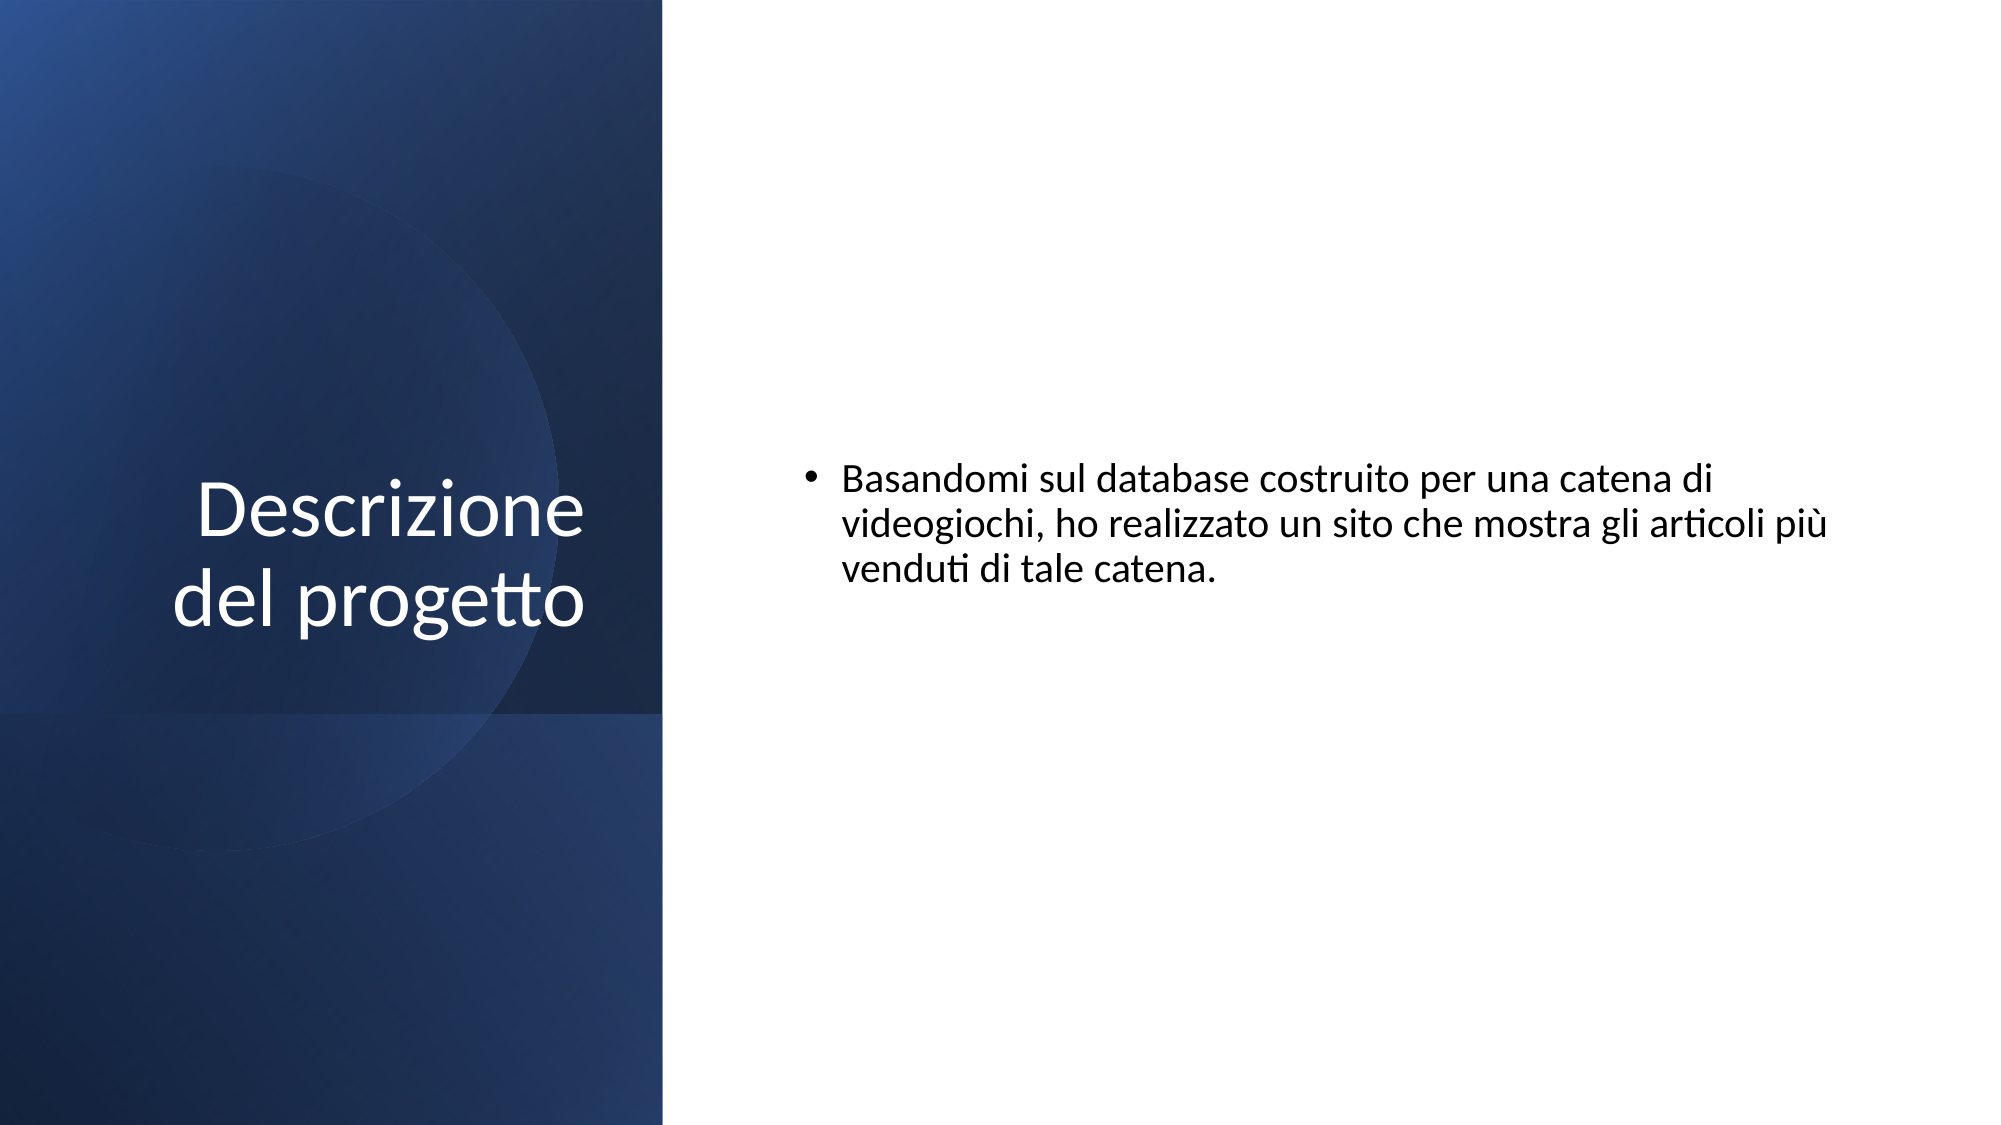

# Descrizione del progetto
Basandomi sul database costruito per una catena di videogiochi, ho realizzato un sito che mostra gli articoli più venduti di tale catena.